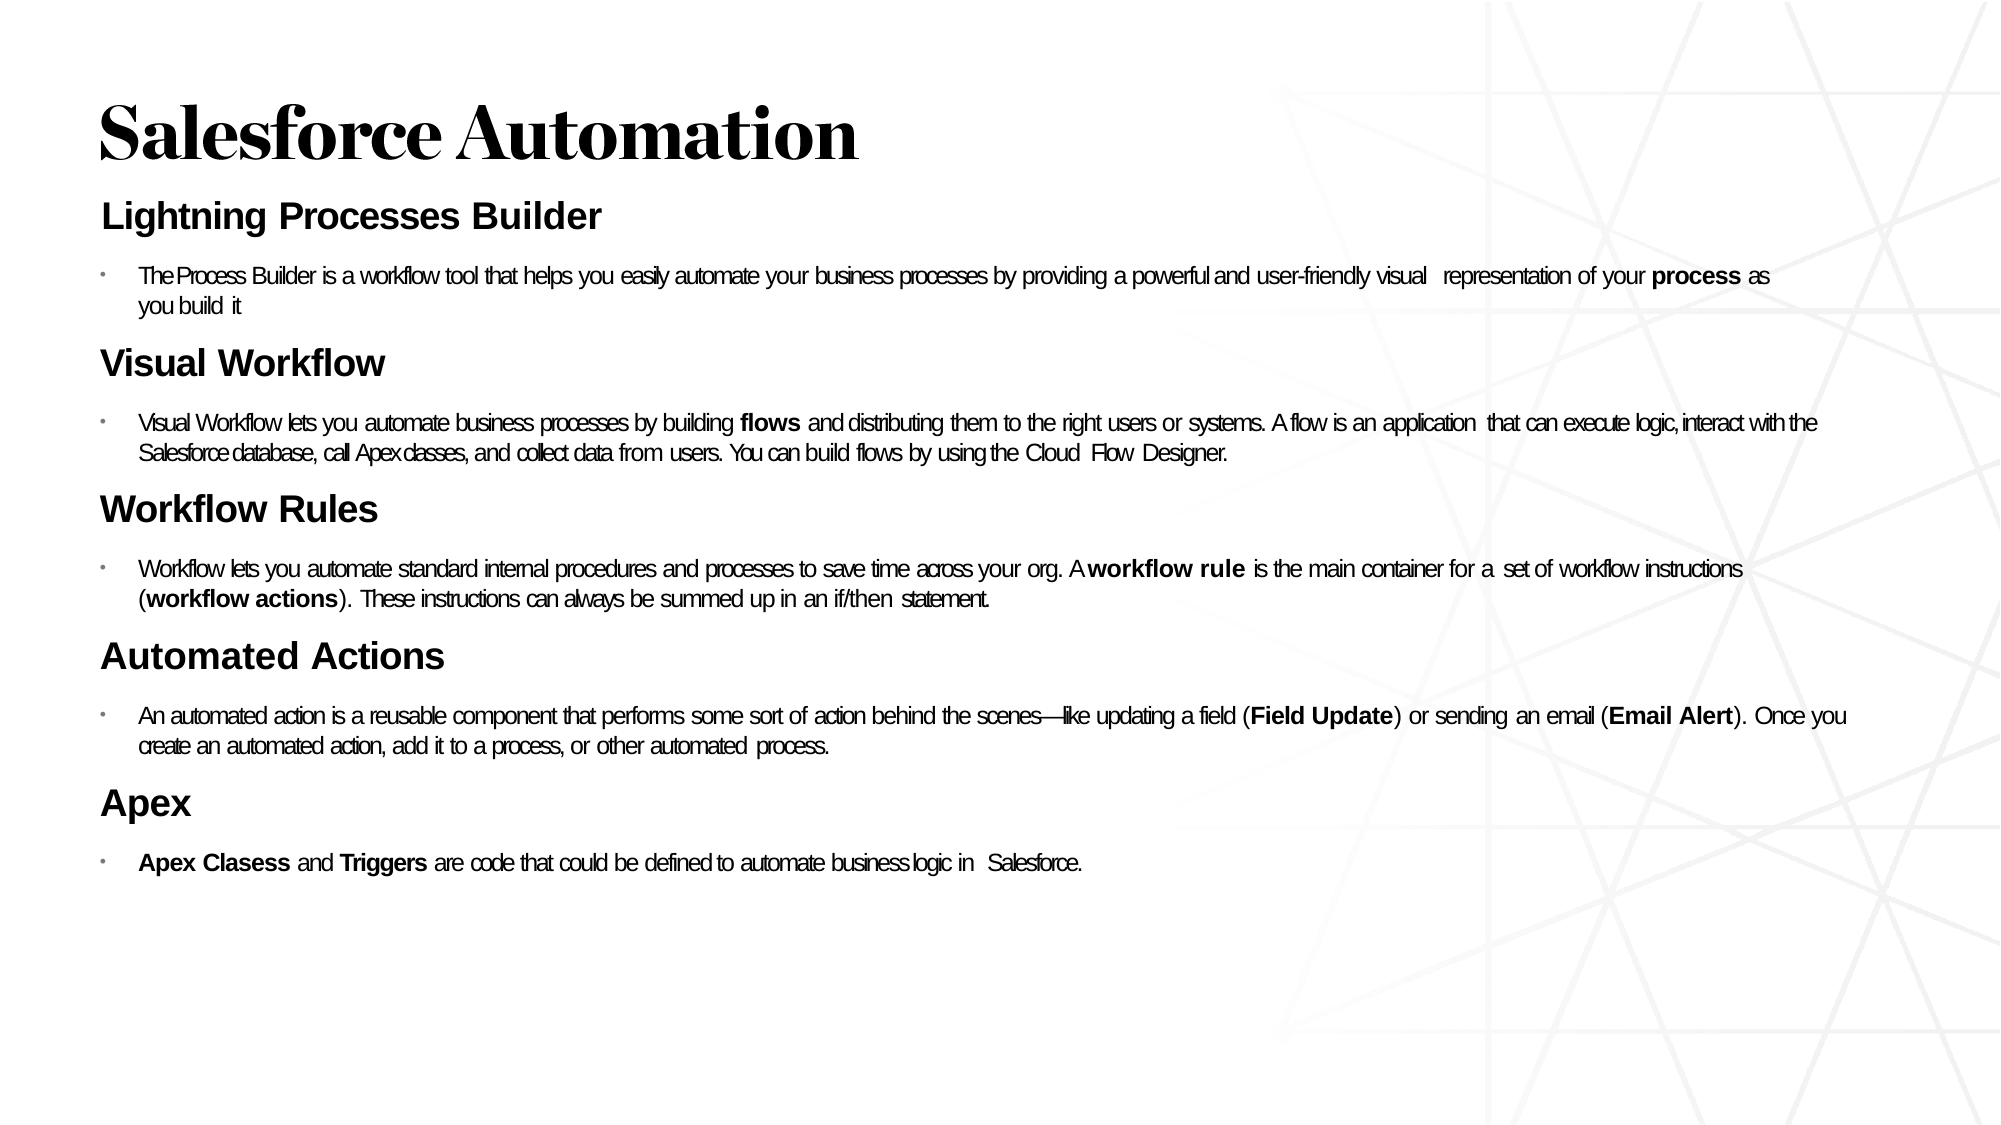

# Lightning Processes Builder
The Process Builder is a workflow tool that helps you easily automate your business processes by providing a powerful and user-friendly visual  representation of your process as you build it
Visual Workflow
Visual Workflow lets you automate business processes by building flows and distributing them to the right users or systems. A flow is an application  that can execute logic, interact with the Salesforce database, call Apex classes, and collect data from users. You can build flows by using the Cloud  Flow Designer.
Workflow Rules
Workflow lets you automate standard internal procedures and processes to save time across your org. A workflow rule is the main container for a  set of workflow instructions (workflow actions). These instructions can always be summed up in an if/then statement.
Automated Actions
An automated action is a reusable component that performs some sort of action behind the scenes—like updating a field (Field Update) or sending  an email (Email Alert). Once you create an automated action, add it to a process, or other automated process.
Apex
Apex Clasess and Triggers are code that could be defined to automate business logic in Salesforce.